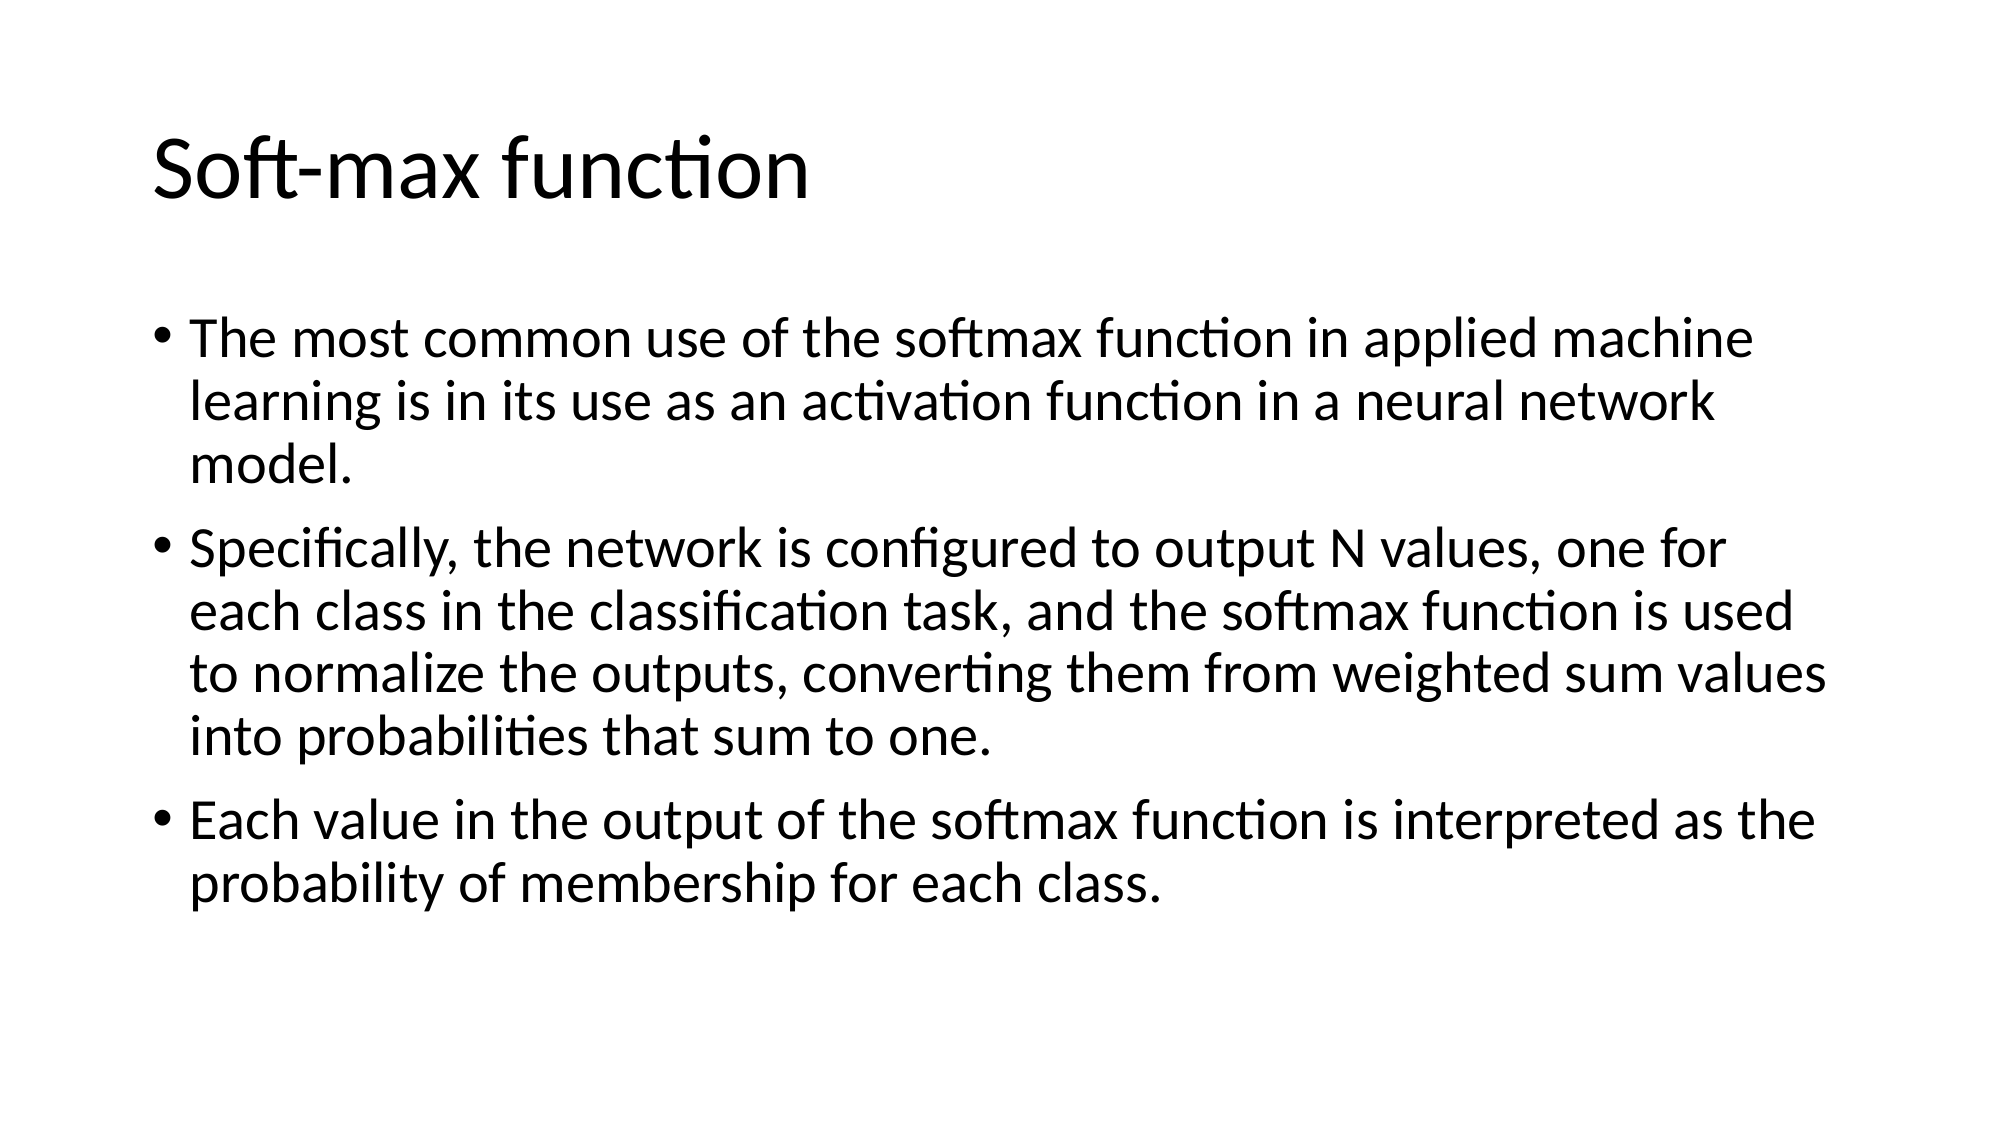

# Soft-max function
The most common use of the softmax function in applied machine learning is in its use as an activation function in a neural network model.
Specifically, the network is configured to output N values, one for each class in the classification task, and the softmax function is used to normalize the outputs, converting them from weighted sum values into probabilities that sum to one.
Each value in the output of the softmax function is interpreted as the probability of membership for each class.